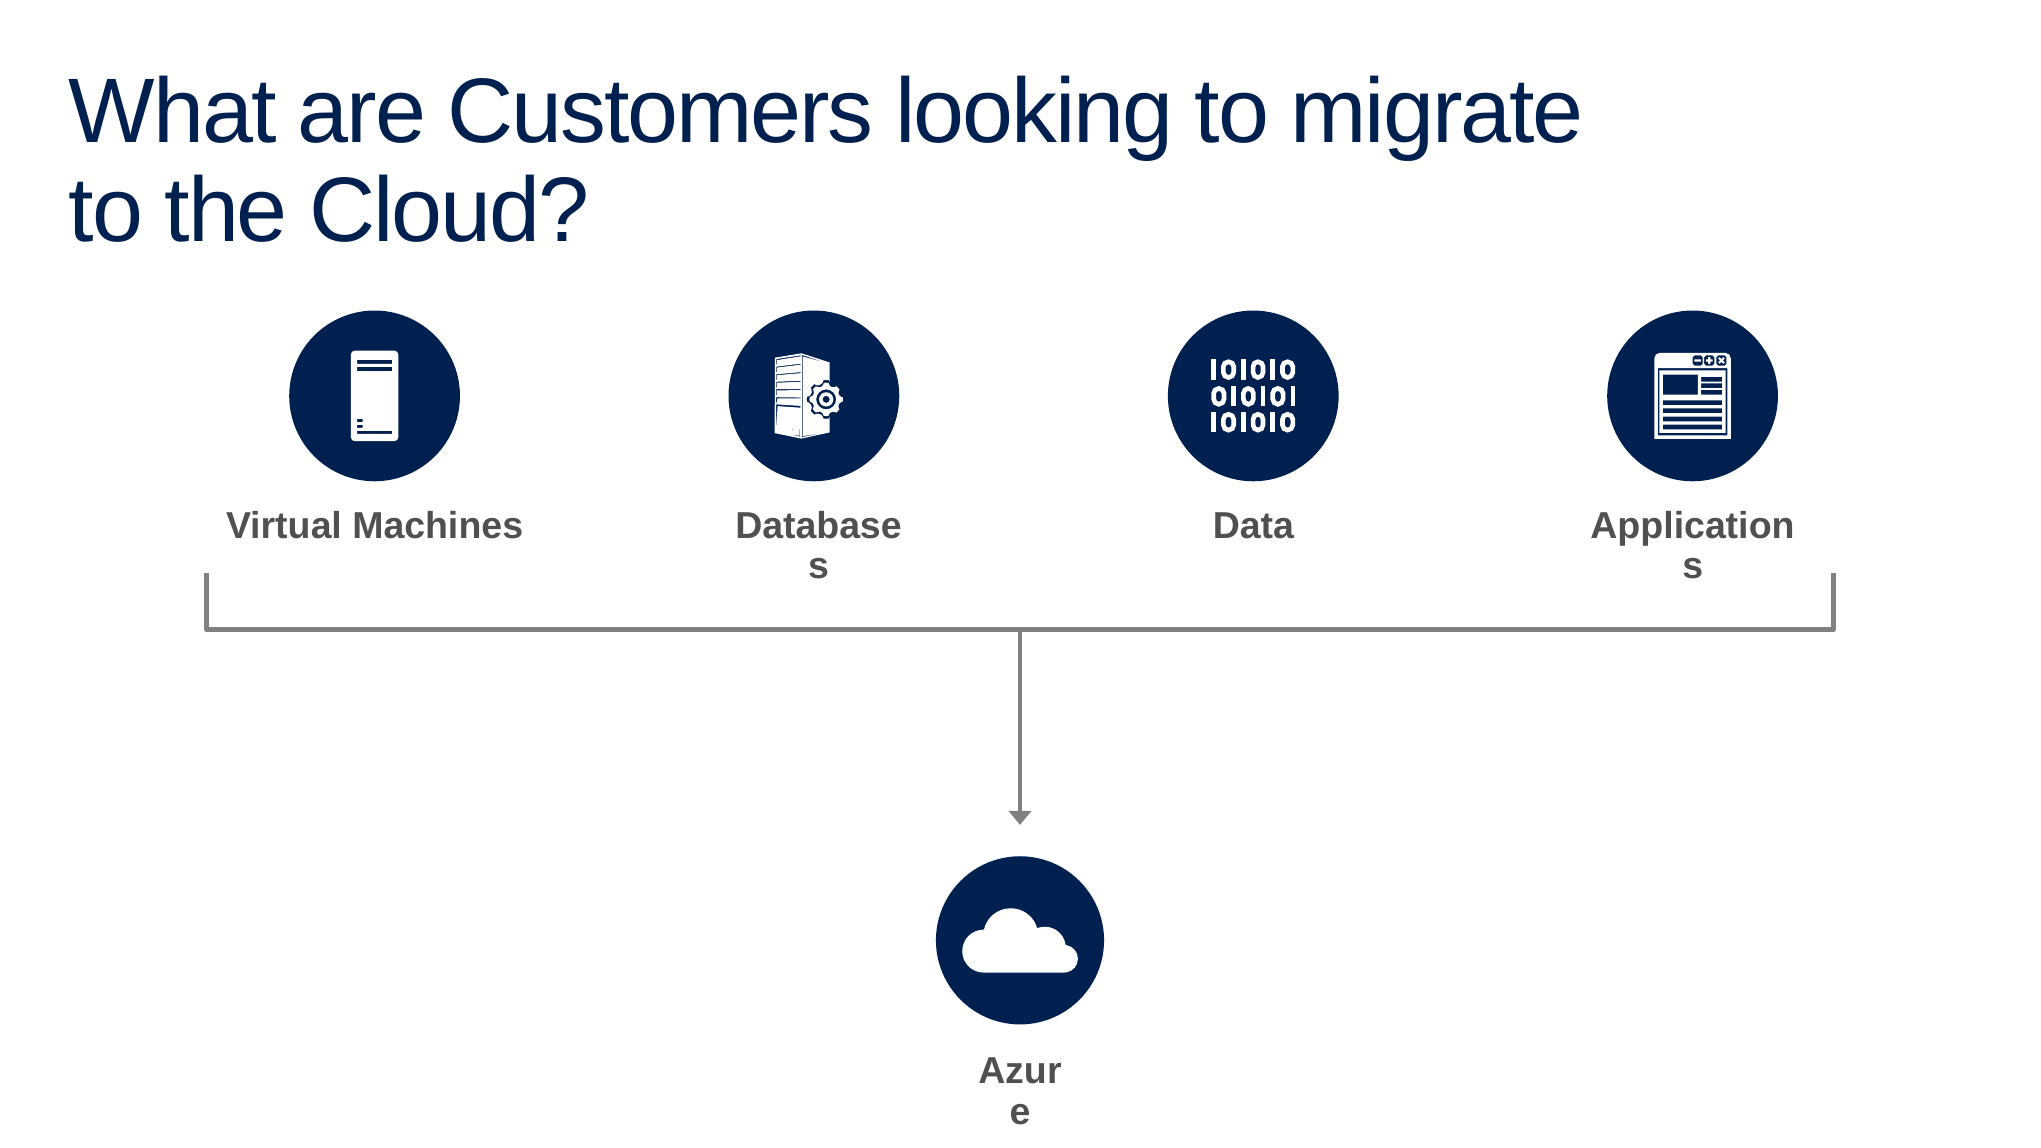

# What are Customers looking to migrate to the Cloud?

Virtual Machines
Databases
Data
Applications

Azure